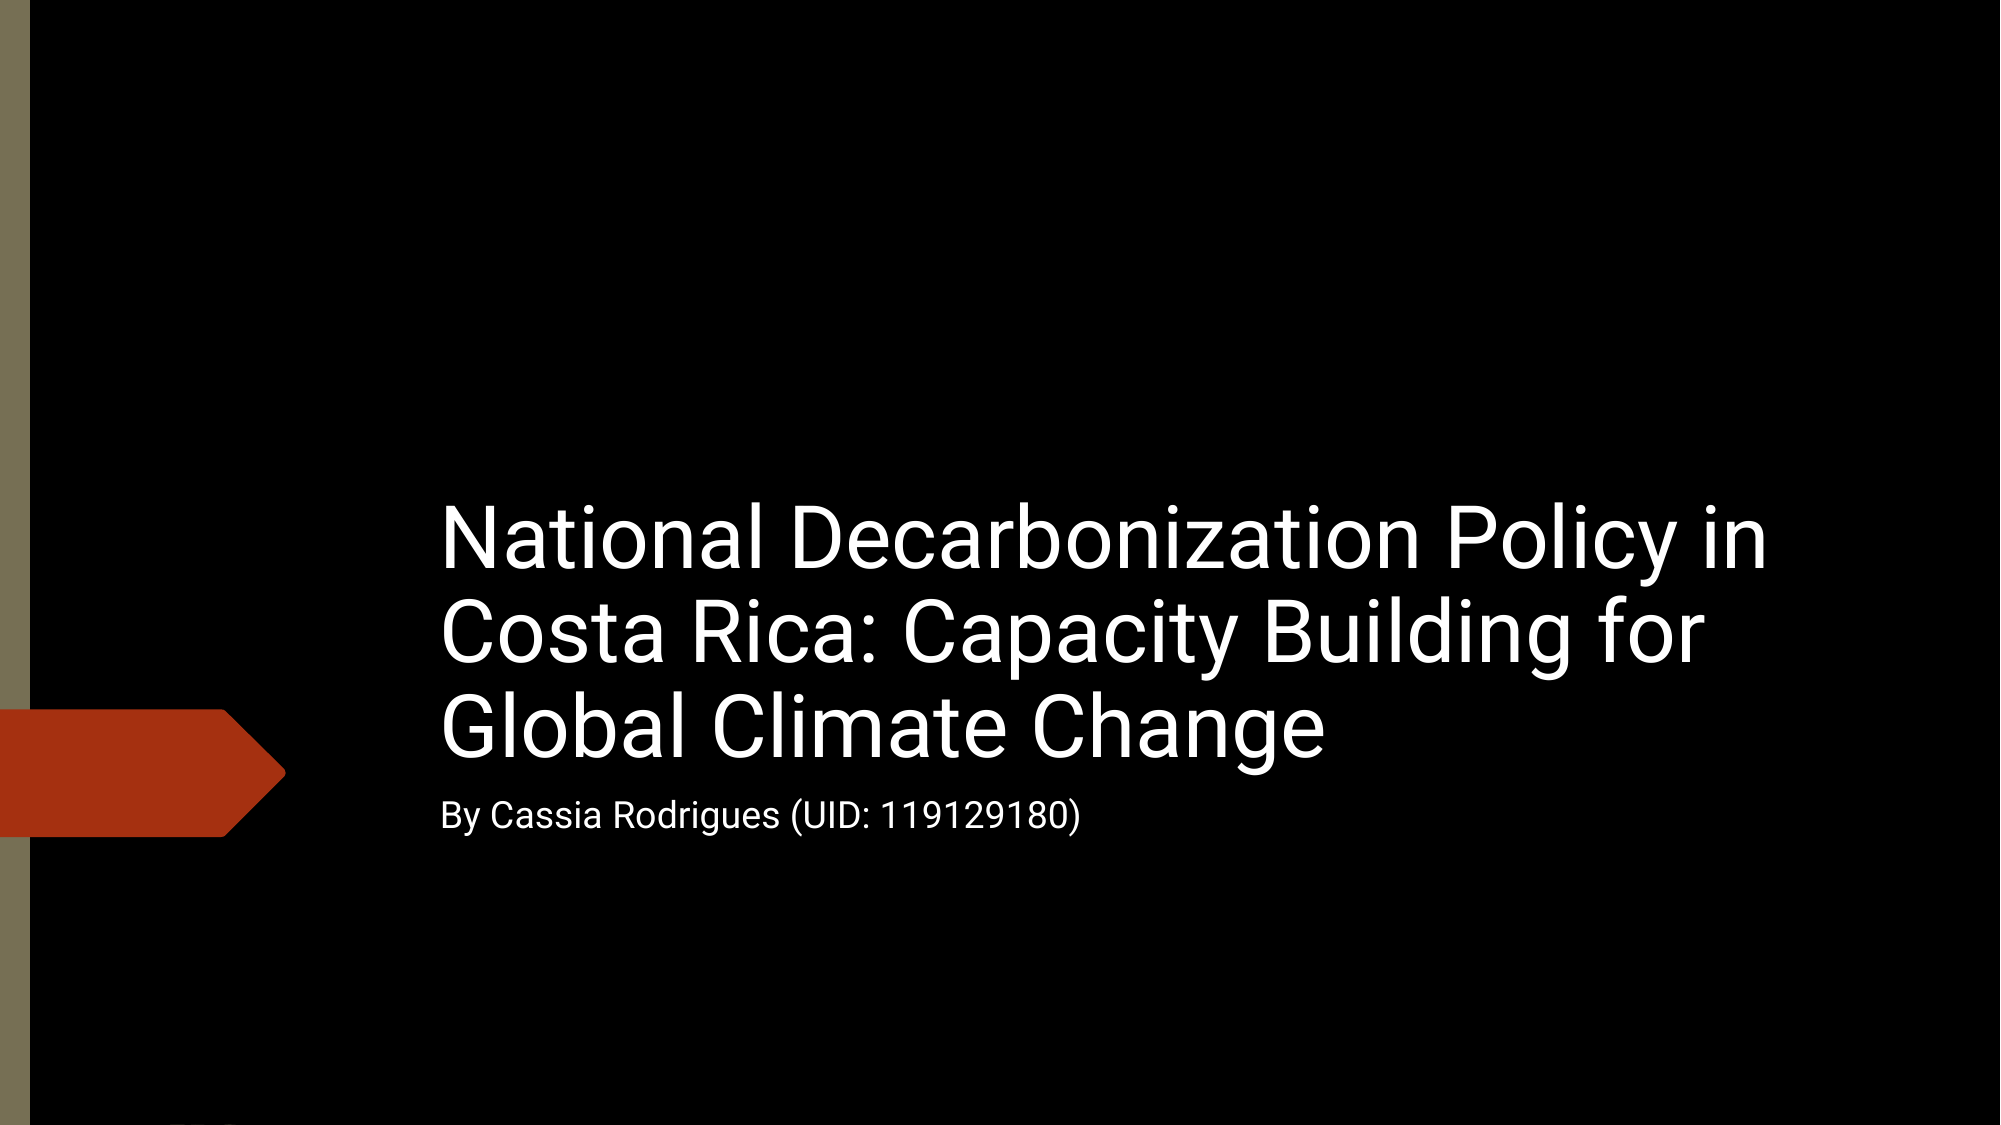

# National Decarbonization Policy in Costa Rica: Capacity Building for Global Climate Change

By Cassia Rodrigues (UID: 119129180)